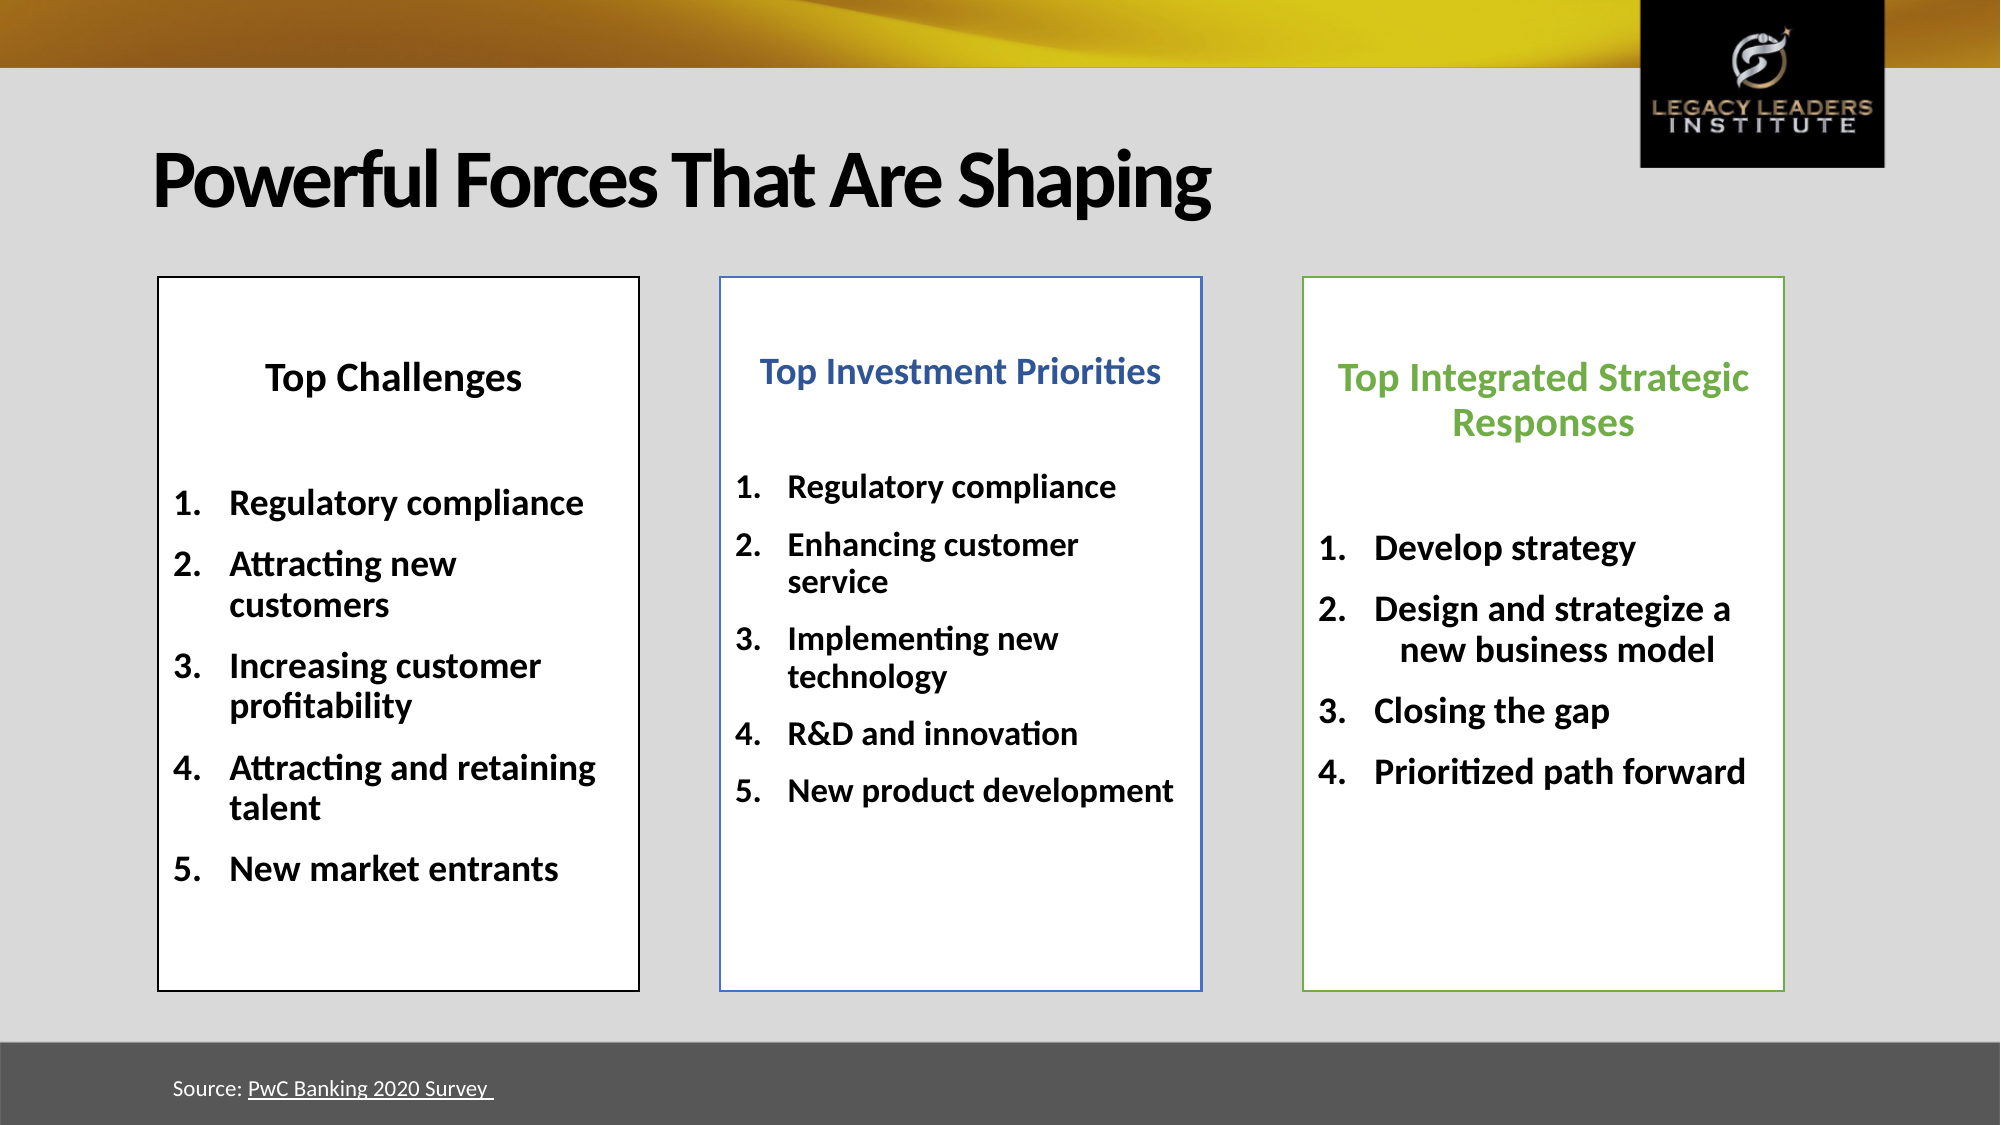

# Powerful Forces That Are Shaping

Top Challenges

Regulatory compliance
Attracting new customers
Increasing customer profitability
Attracting and retaining talent
New market entrants

Top Integrated Strategic Responses

Develop strategy
Design and strategize a        new business model
Closing the gap
Prioritized path forward

Top Investment Priorities

Regulatory compliance
Enhancing customer service
Implementing new technology
R&D and innovation
New product development

Source: PwC Banking 2020 Survey